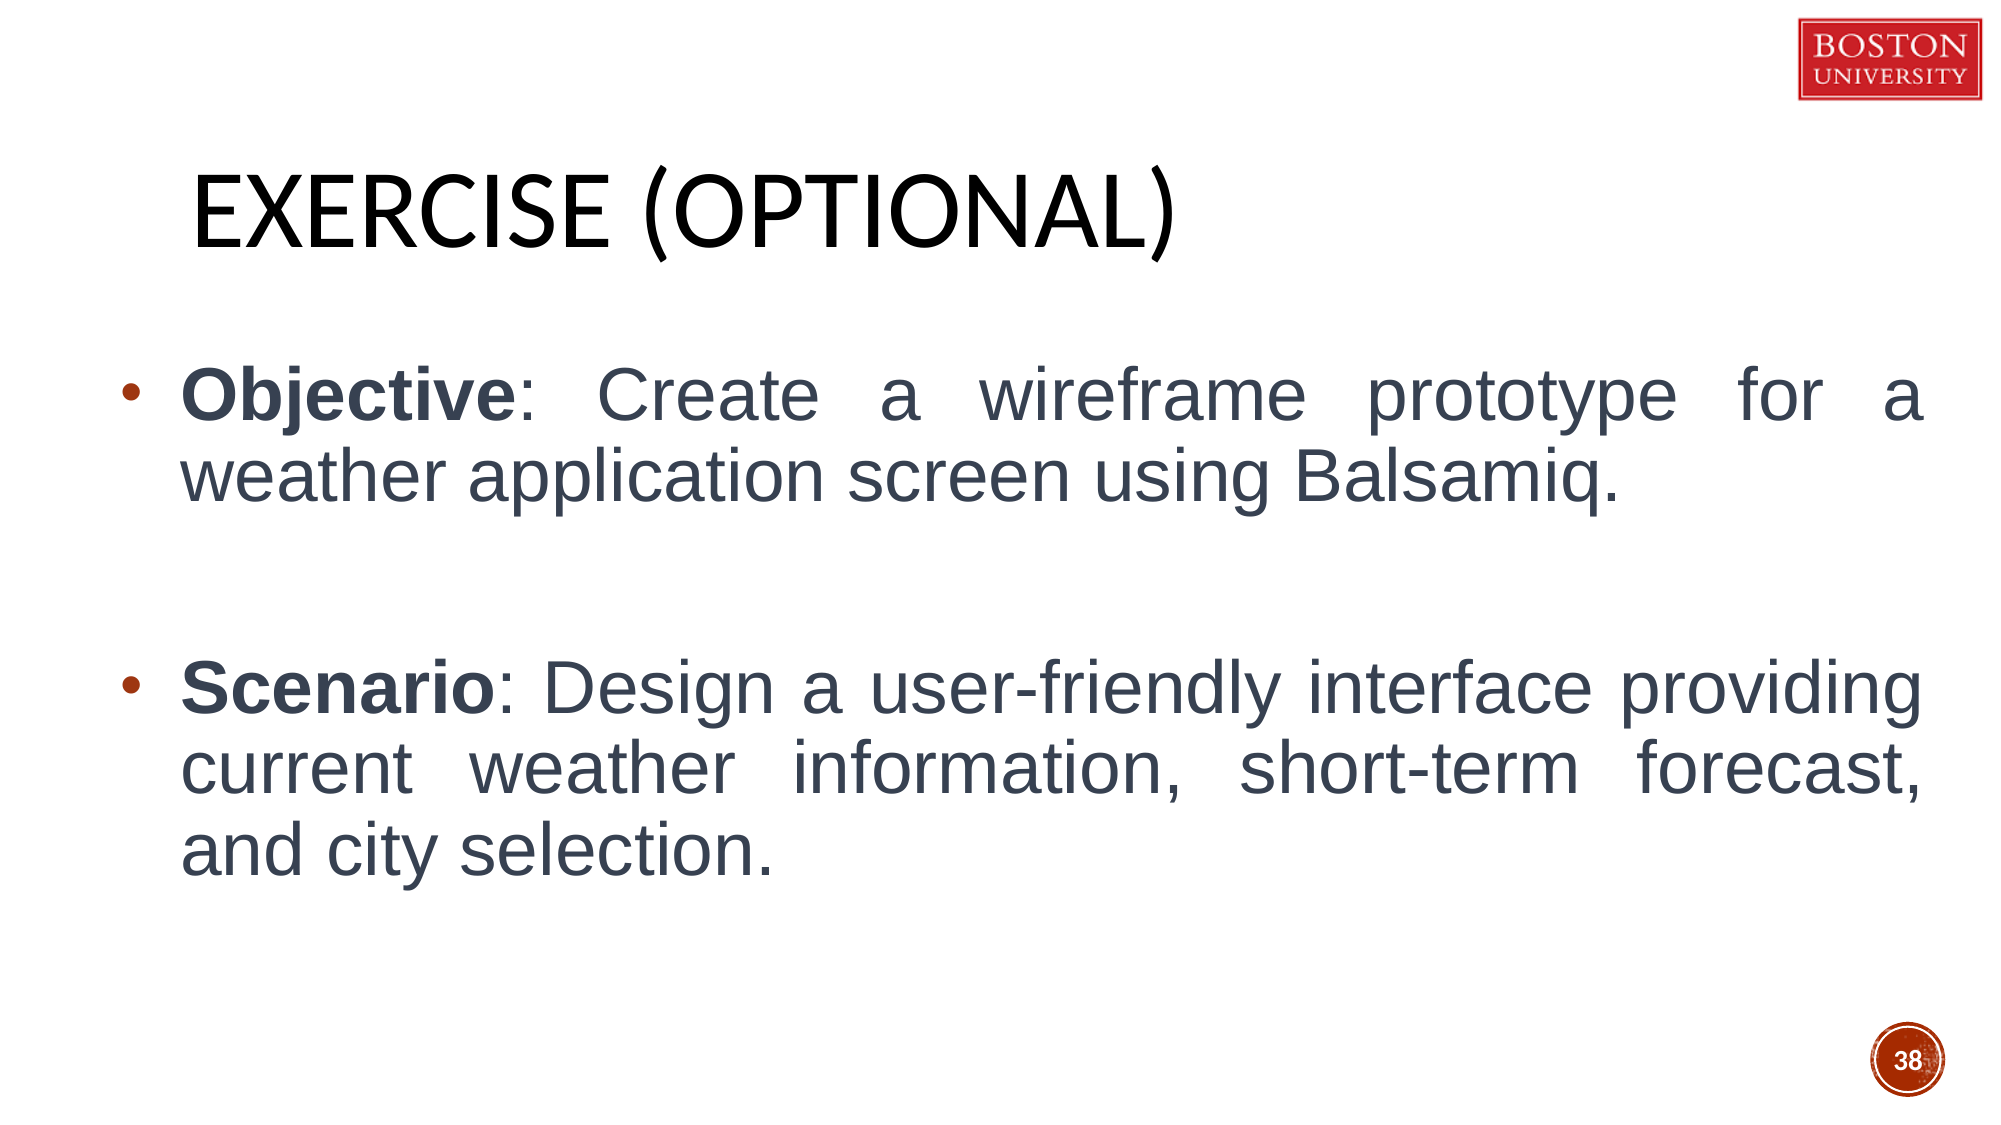

# EXERCISE (optional)
Objective: Create a wireframe prototype for a weather application screen using Balsamiq.

Scenario: Design a user-friendly interface providing current weather information, short-term forecast, and city selection.

38